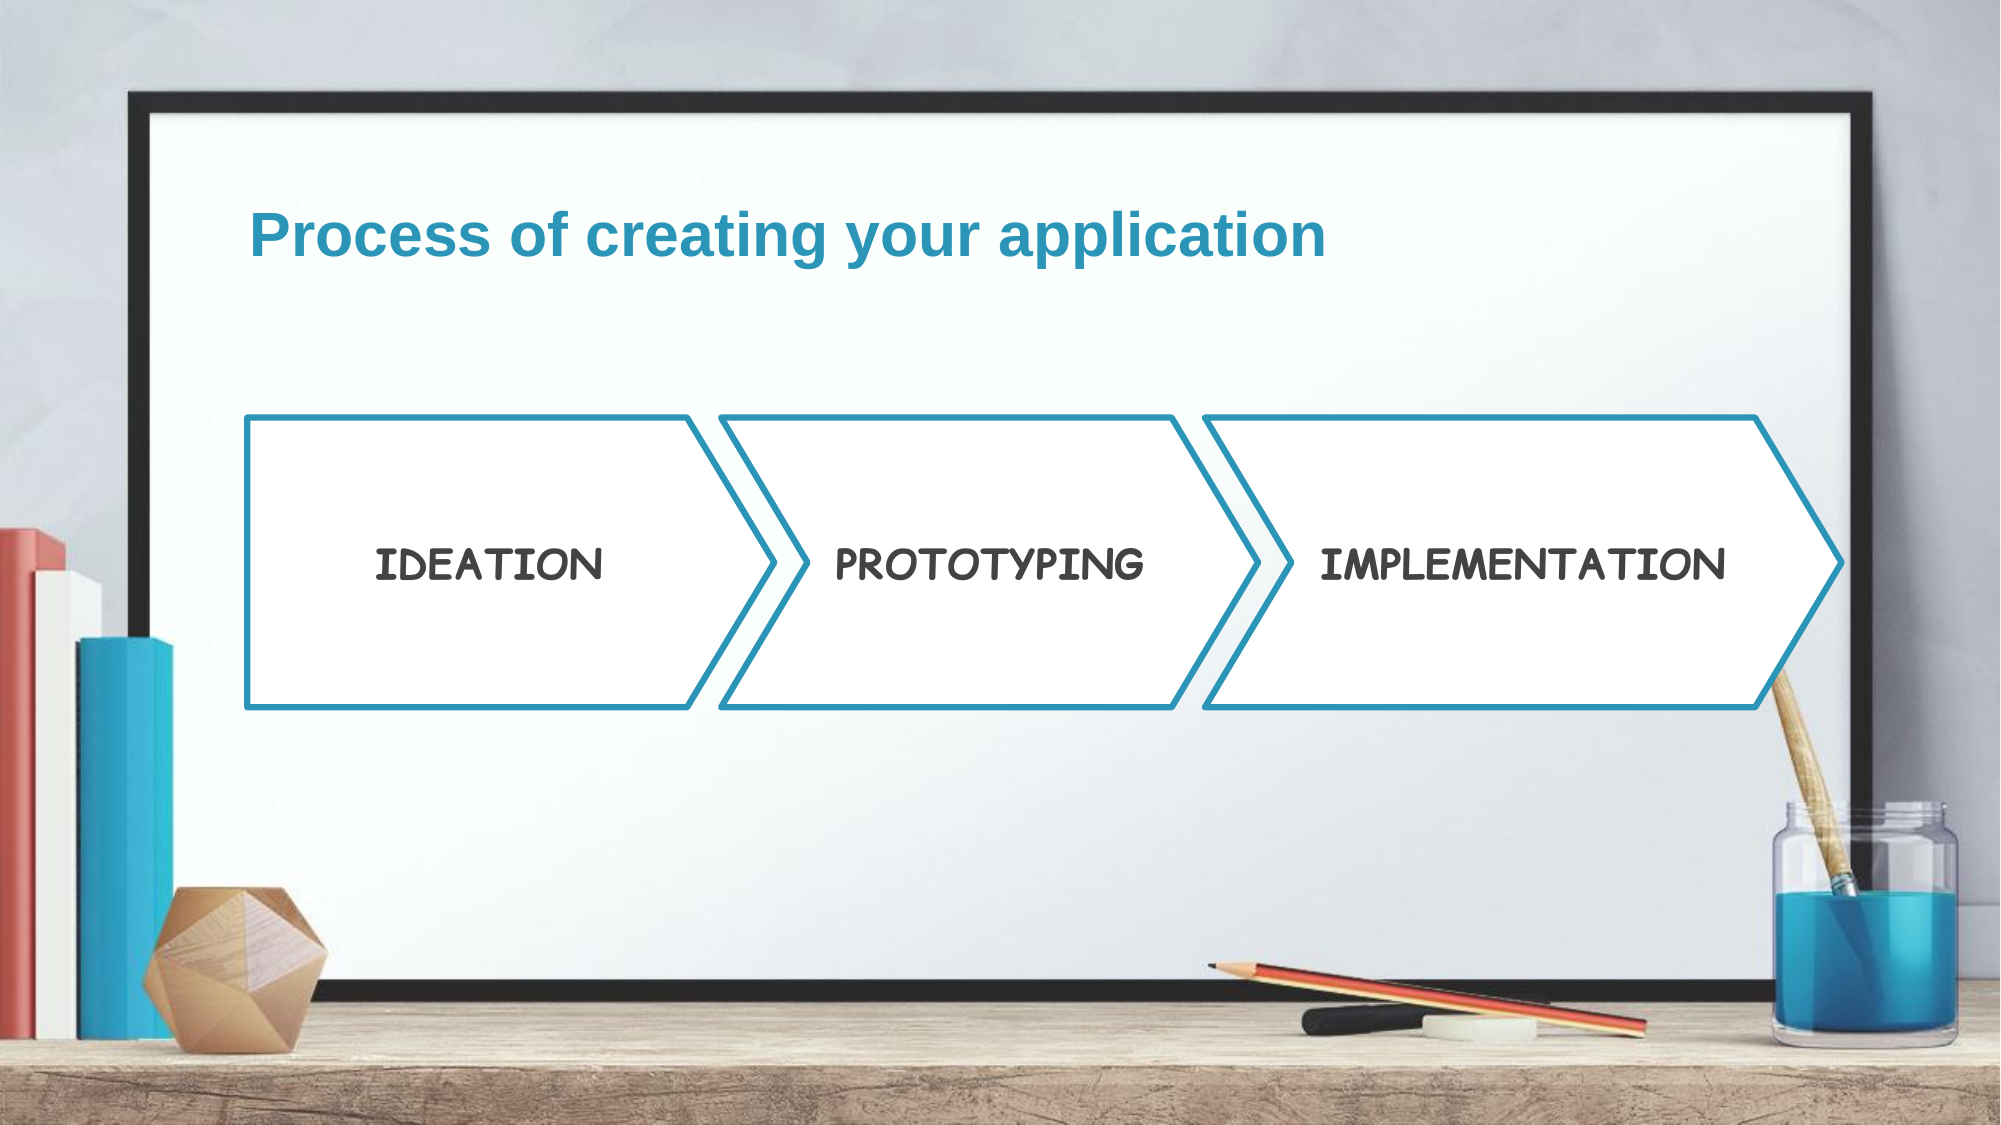

Process of creating your application
IDEATION
PROTOTYPING
IMPLEMENTATION